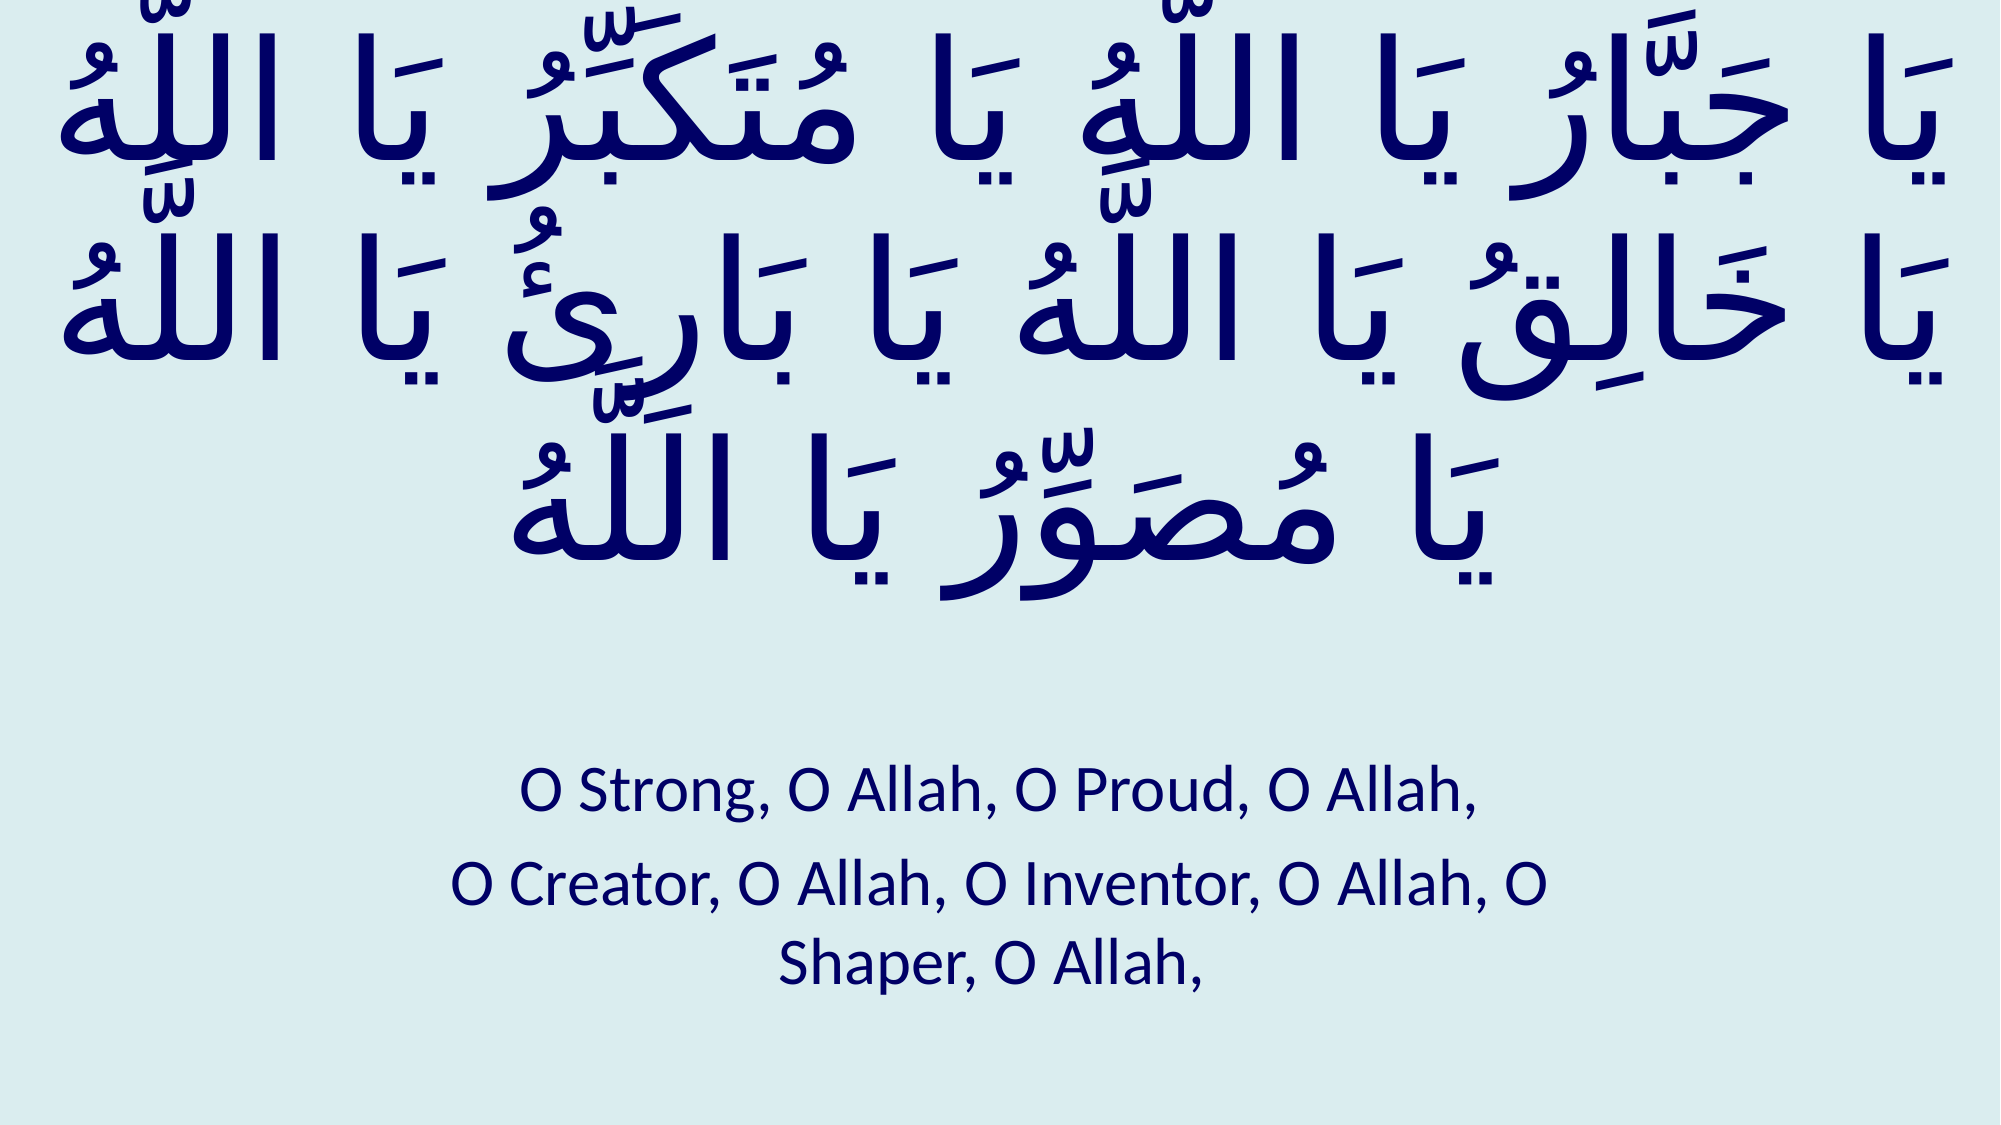

# يَا جَبَّارُ يَا اللَّهُ يَا مُتَكَبِّرُ يَا اللَّهُ يَا خَالِقُ يَا اللَّهُ يَا بَارِئُ يَا اللَّهُ يَا مُصَوِّرُ يَا اللَّهُ‏
O Strong, O Allah, O Proud, O Allah,
O Creator, O Allah, O Inventor, O Allah, O Shaper, O Allah,